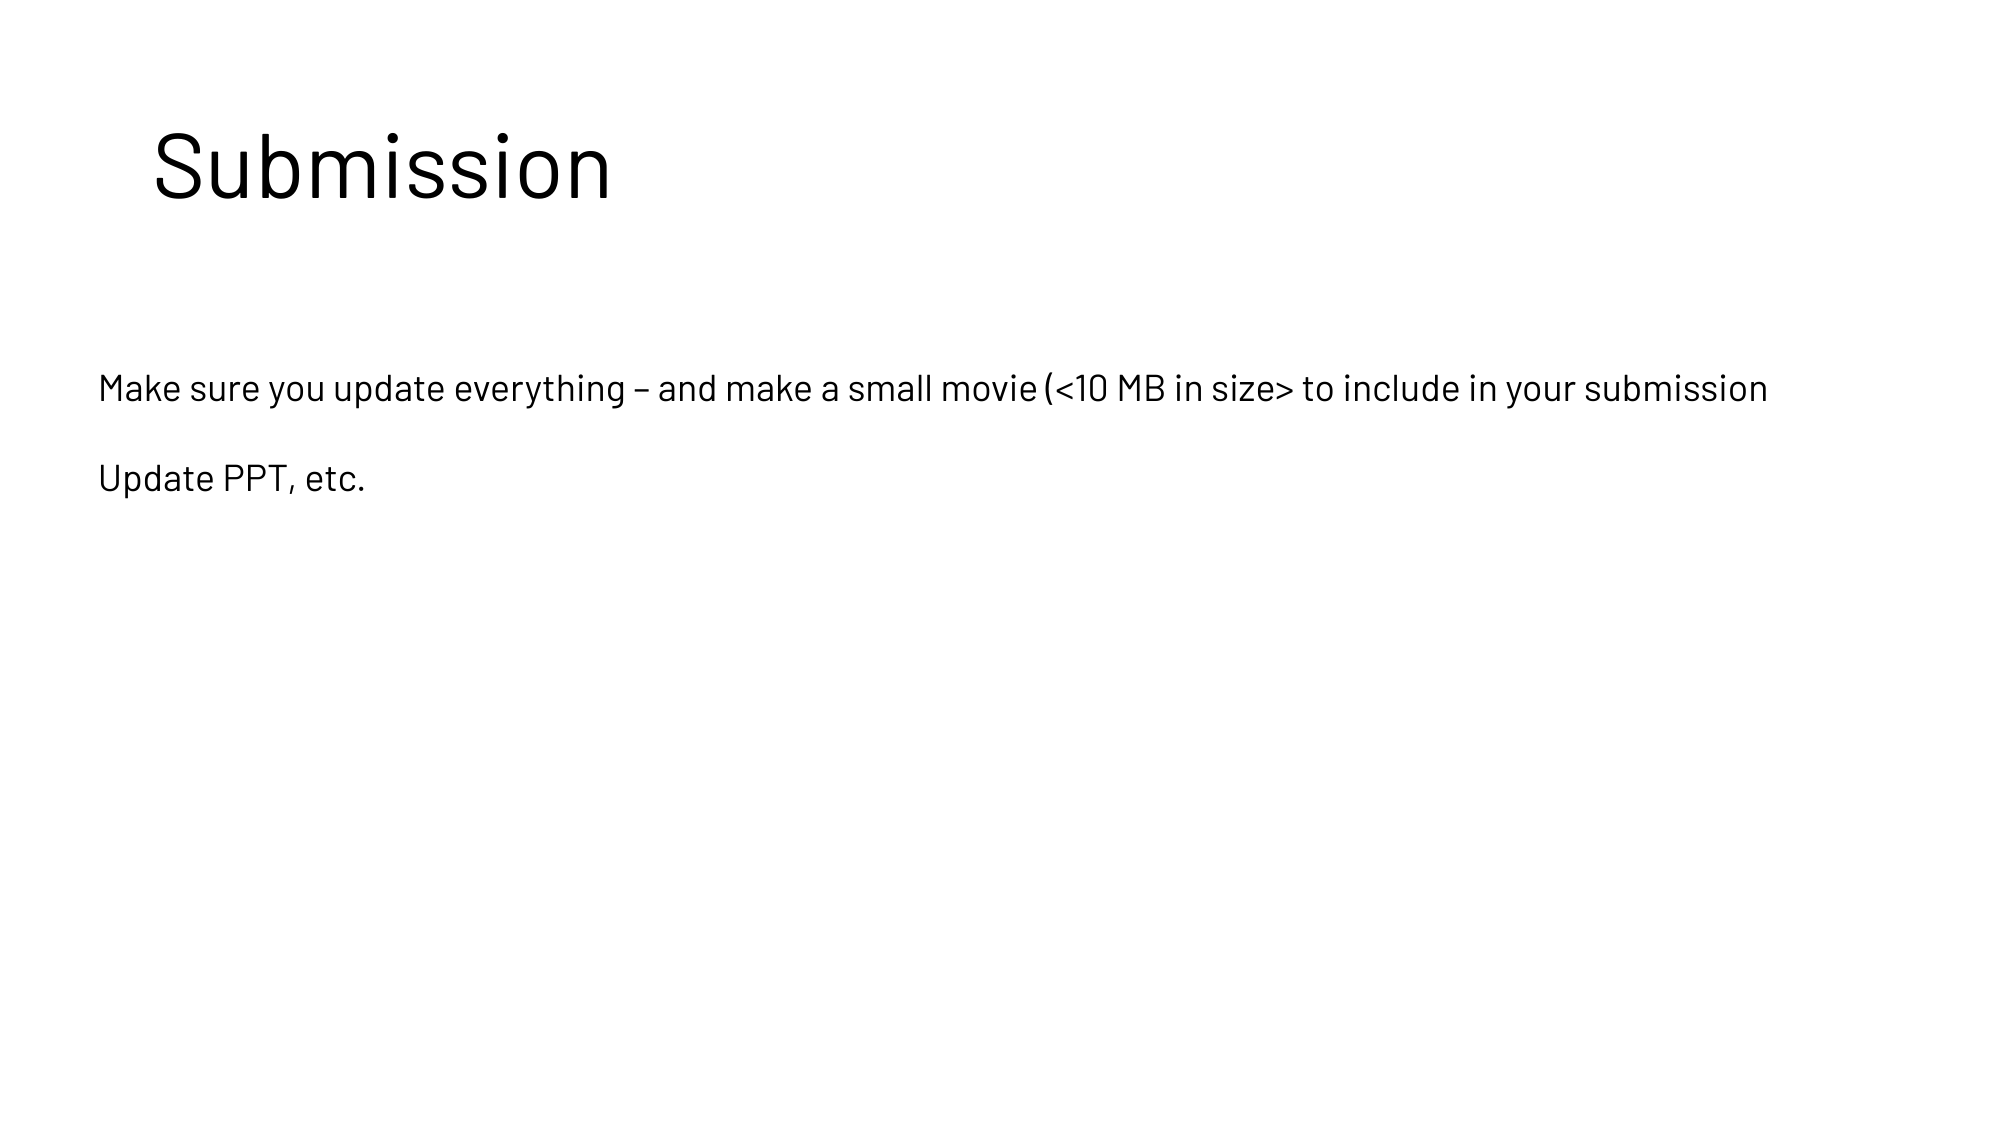

# Submission
Make sure you update everything – and make a small movie (<10 MB in size> to include in your submission

Update PPT, etc.